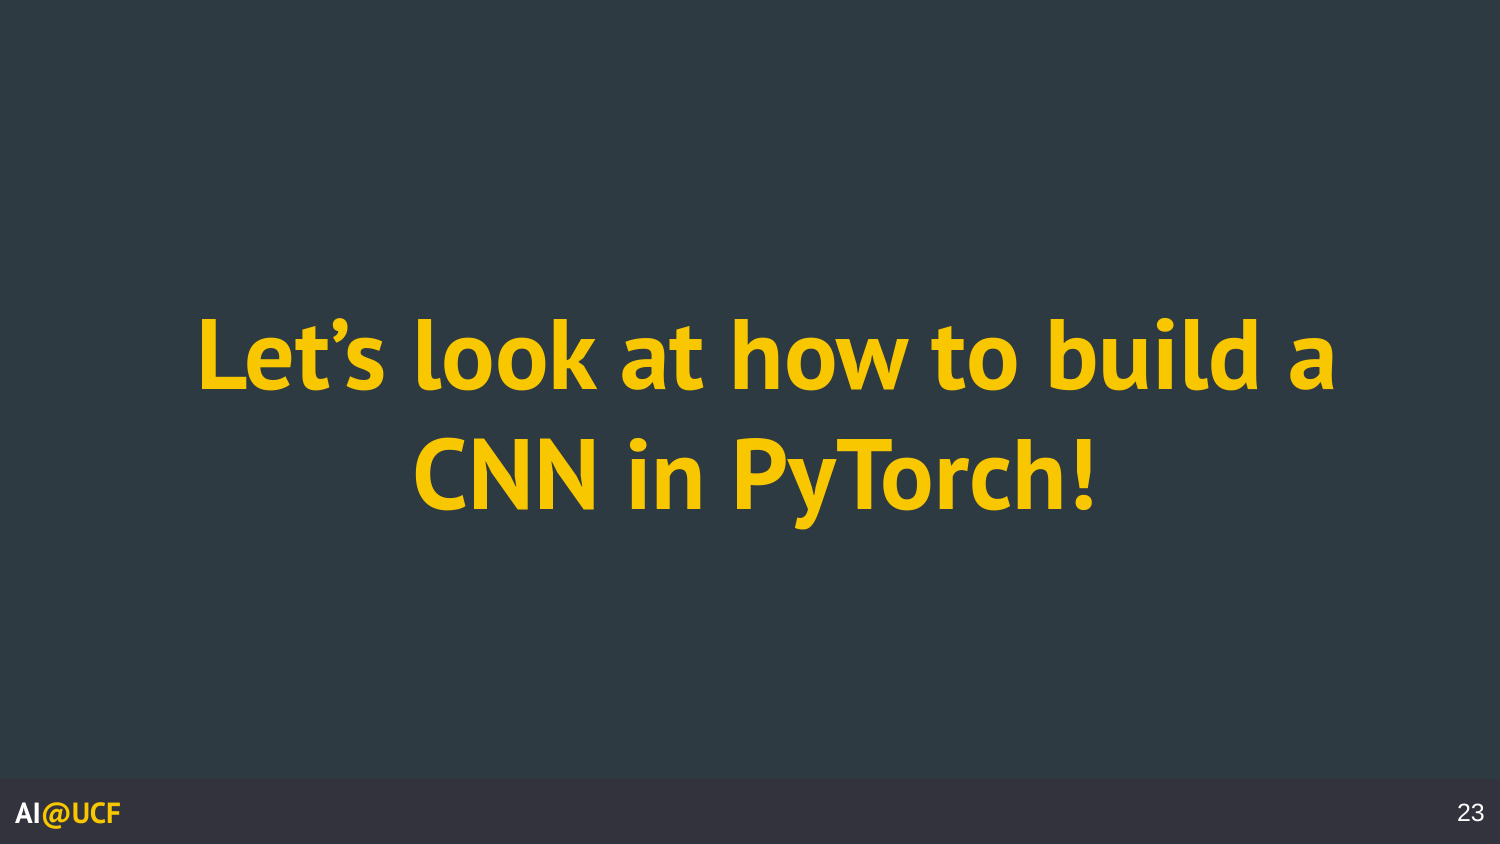

# Let’s look at how to build a CNN in PyTorch!
23